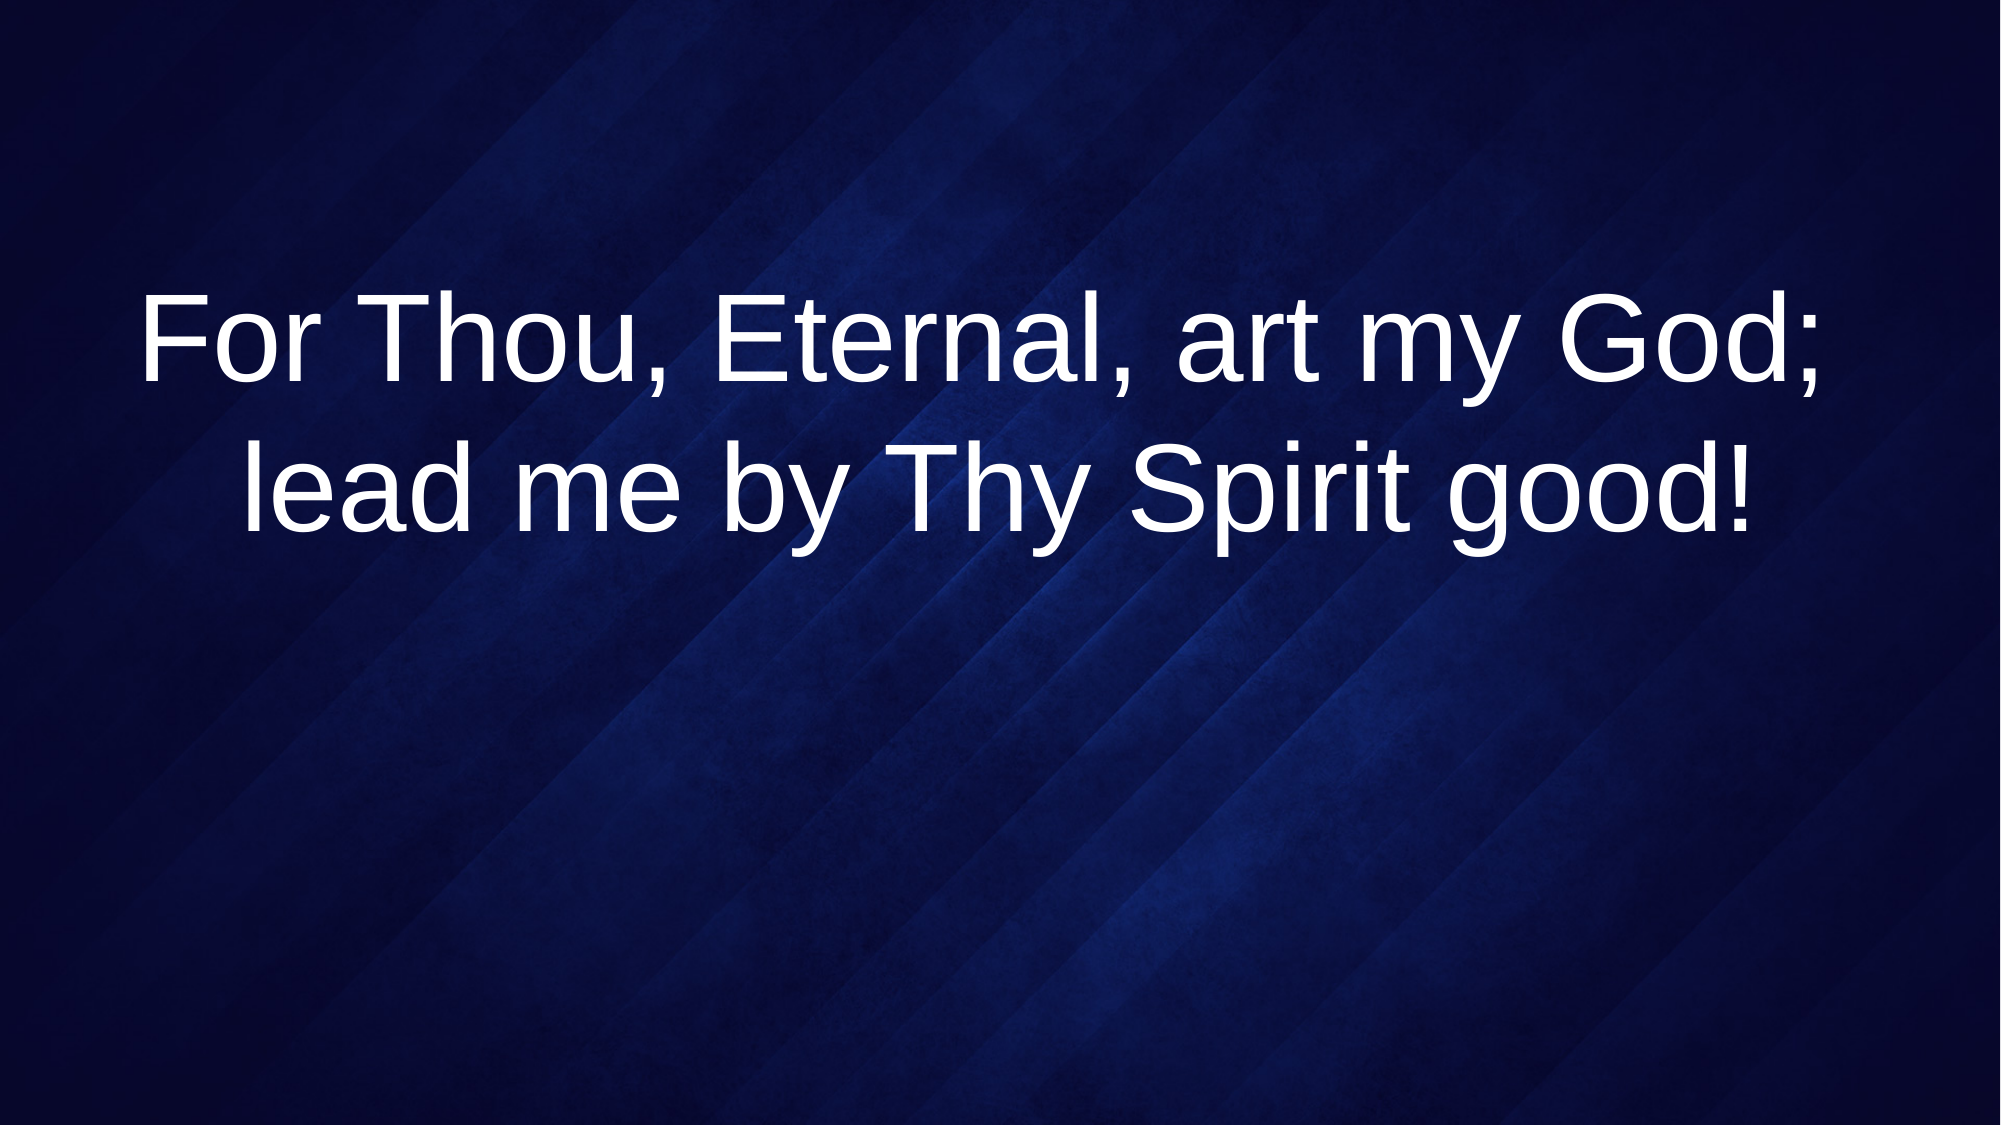

# For Thou, Eternal, art my God; lead me by Thy Spirit good!